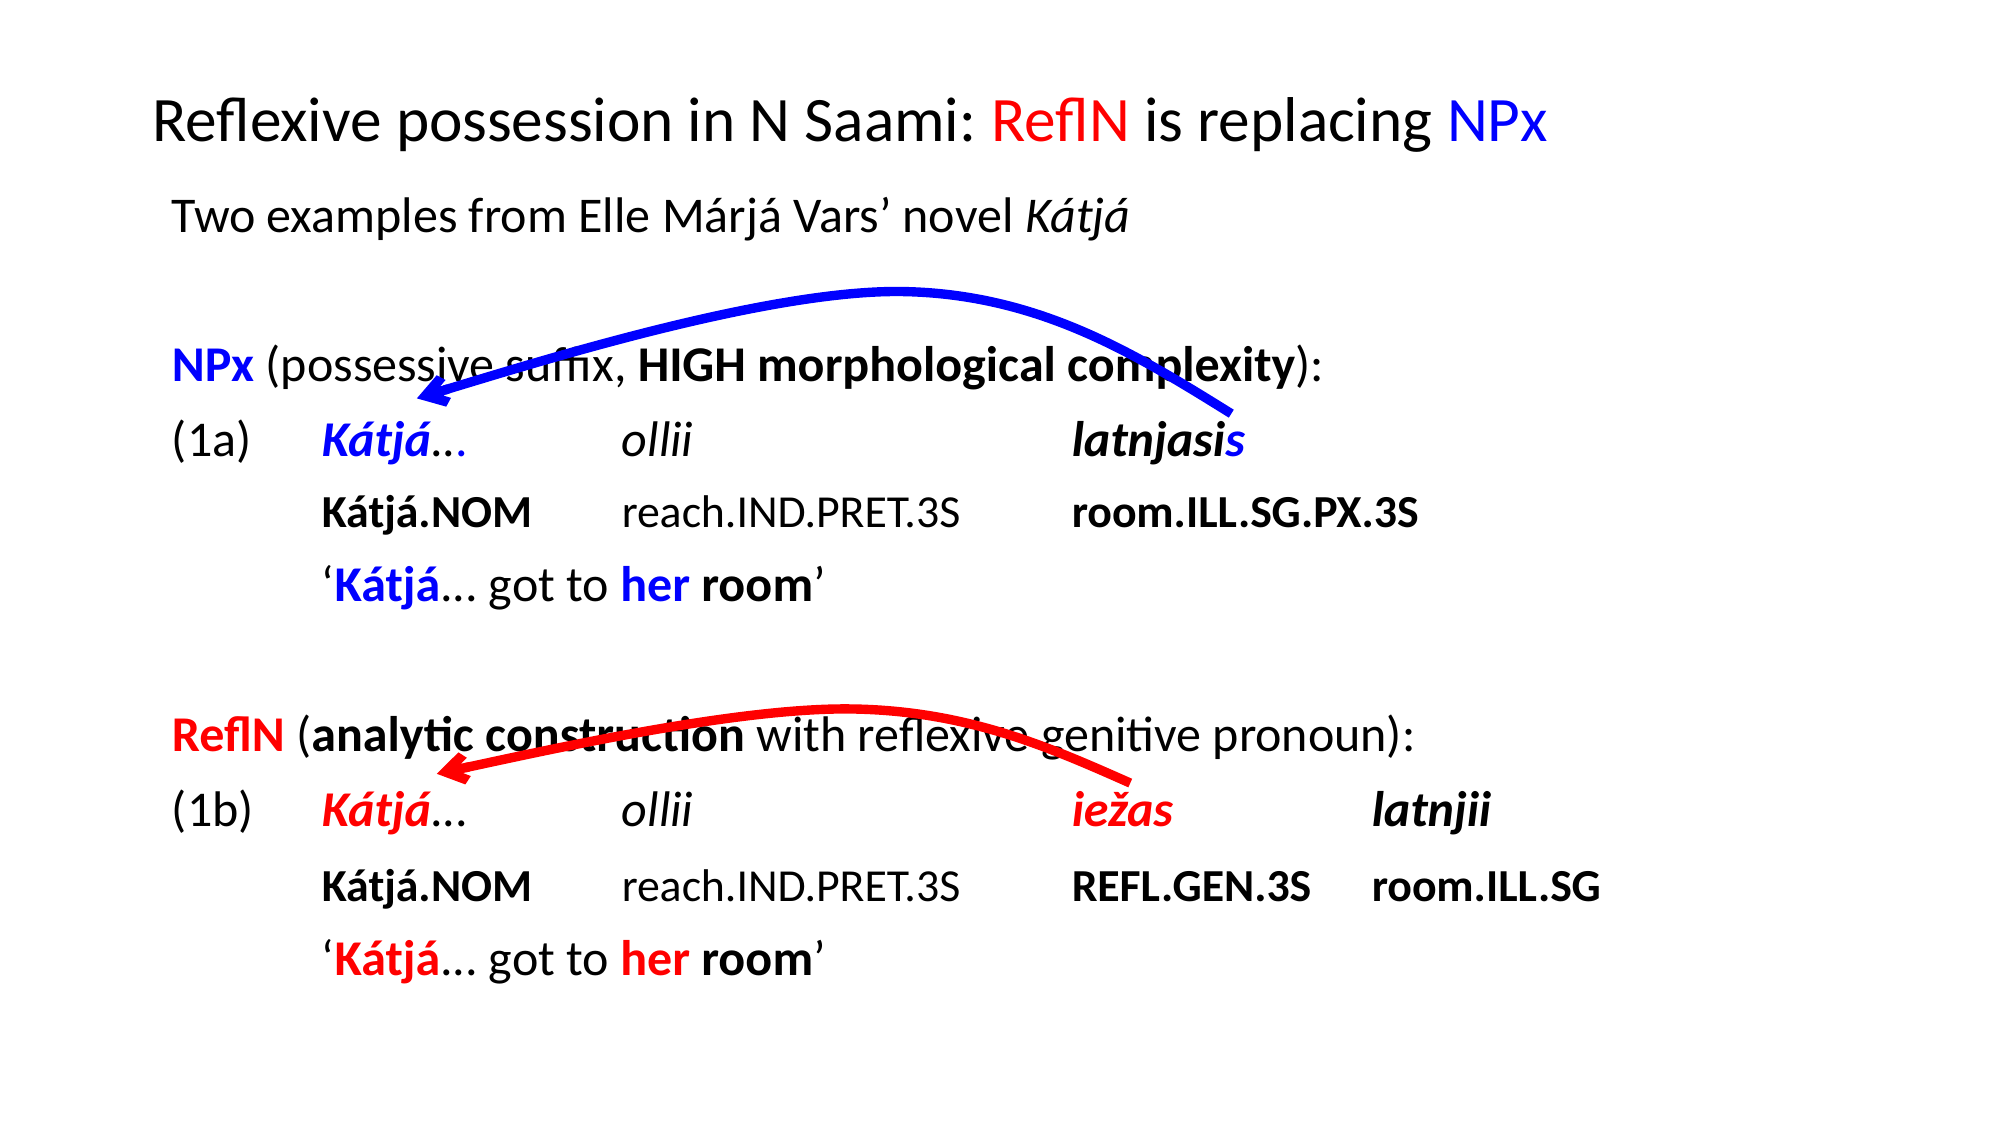

# Reflexive possession in N Saami: ReflN is replacing NPx
Two examples from Elle Márjá Vars’ novel Kátjá

NPx (possessive suffix, HIGH morphological complexity):
(1a)	Kátjá...		ollii 			latnjasis
	Kátjá.nom 	reach.ind.pret.3s 	room.ill.sg.px.3s
	‘Kátjá... got to her room’

ReflN (analytic construction with reflexive genitive pronoun):
(1b)	Kátjá... 	ollii 			iežas 		latnjii
	Kátjá.nom 	reach.ind.pret.3s 	refl.gen.3s 	room.ill.sg
	‘Kátjá... got to her room’